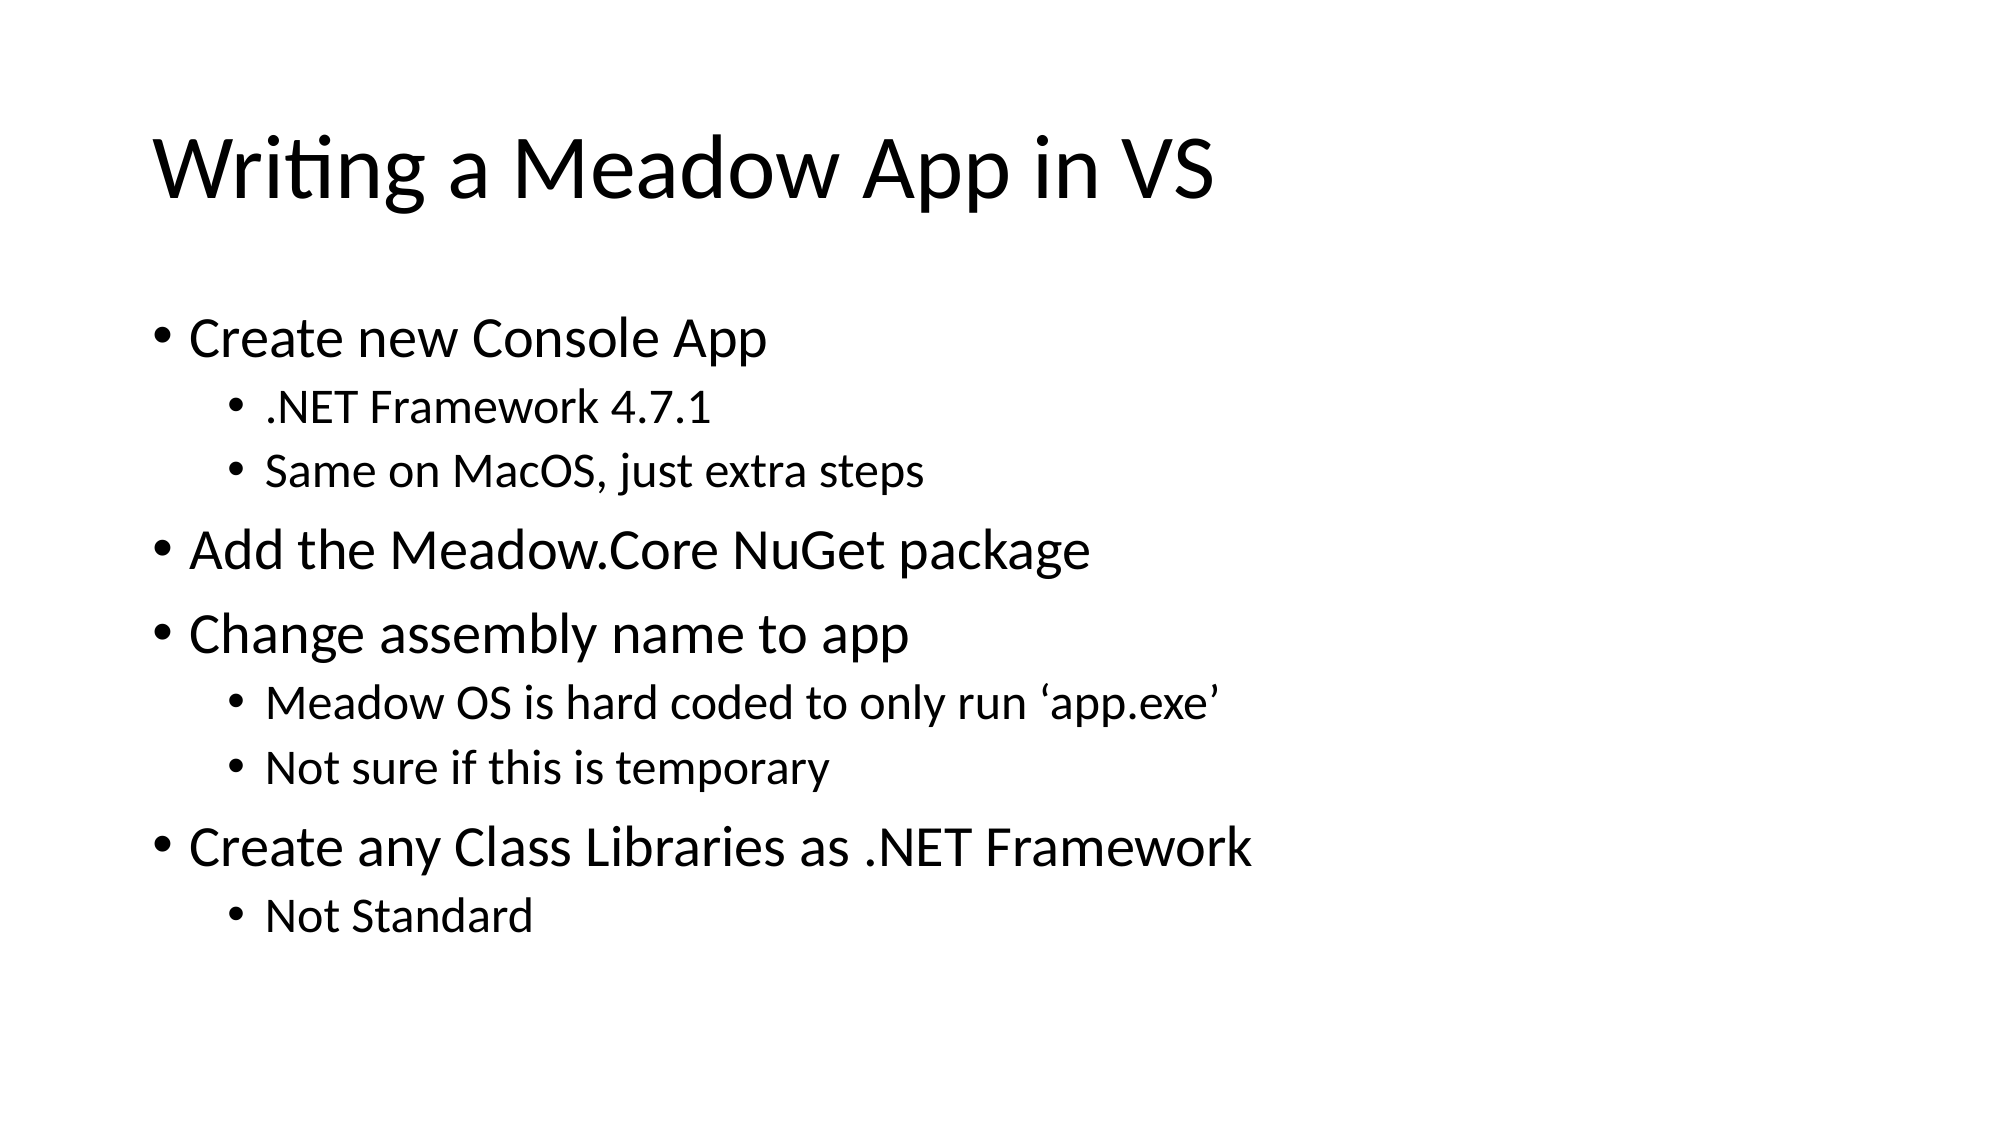

# Writing a Meadow App in VS
Create new Console App
.NET Framework 4.7.1
Same on MacOS, just extra steps
Add the Meadow.Core NuGet package
Change assembly name to app
Meadow OS is hard coded to only run ‘app.exe’
Not sure if this is temporary
Create any Class Libraries as .NET Framework
Not Standard